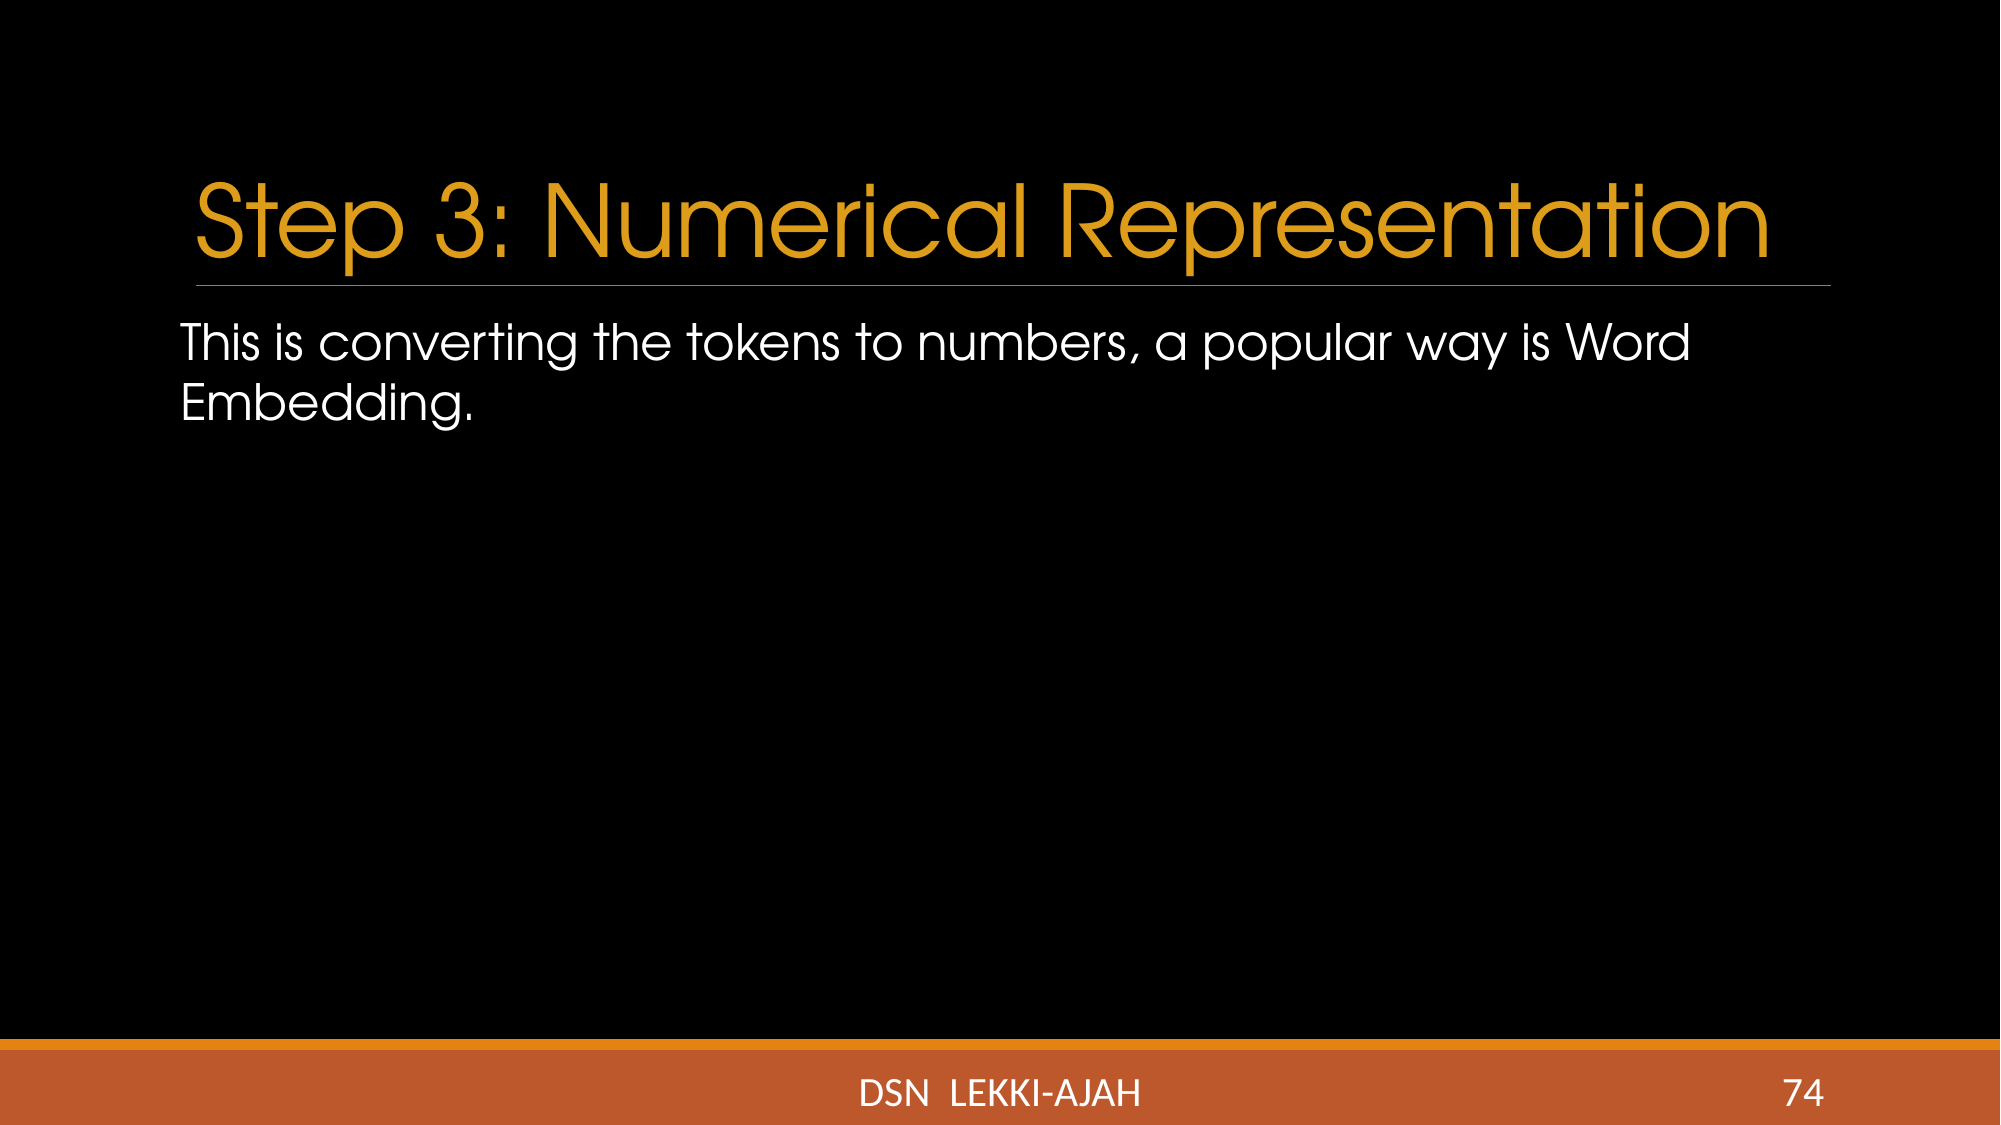

# Step 3: Numerical Representation
This is converting the tokens to numbers, a popular way is Word Embedding.

DSN  LEKKI-AJAH
74